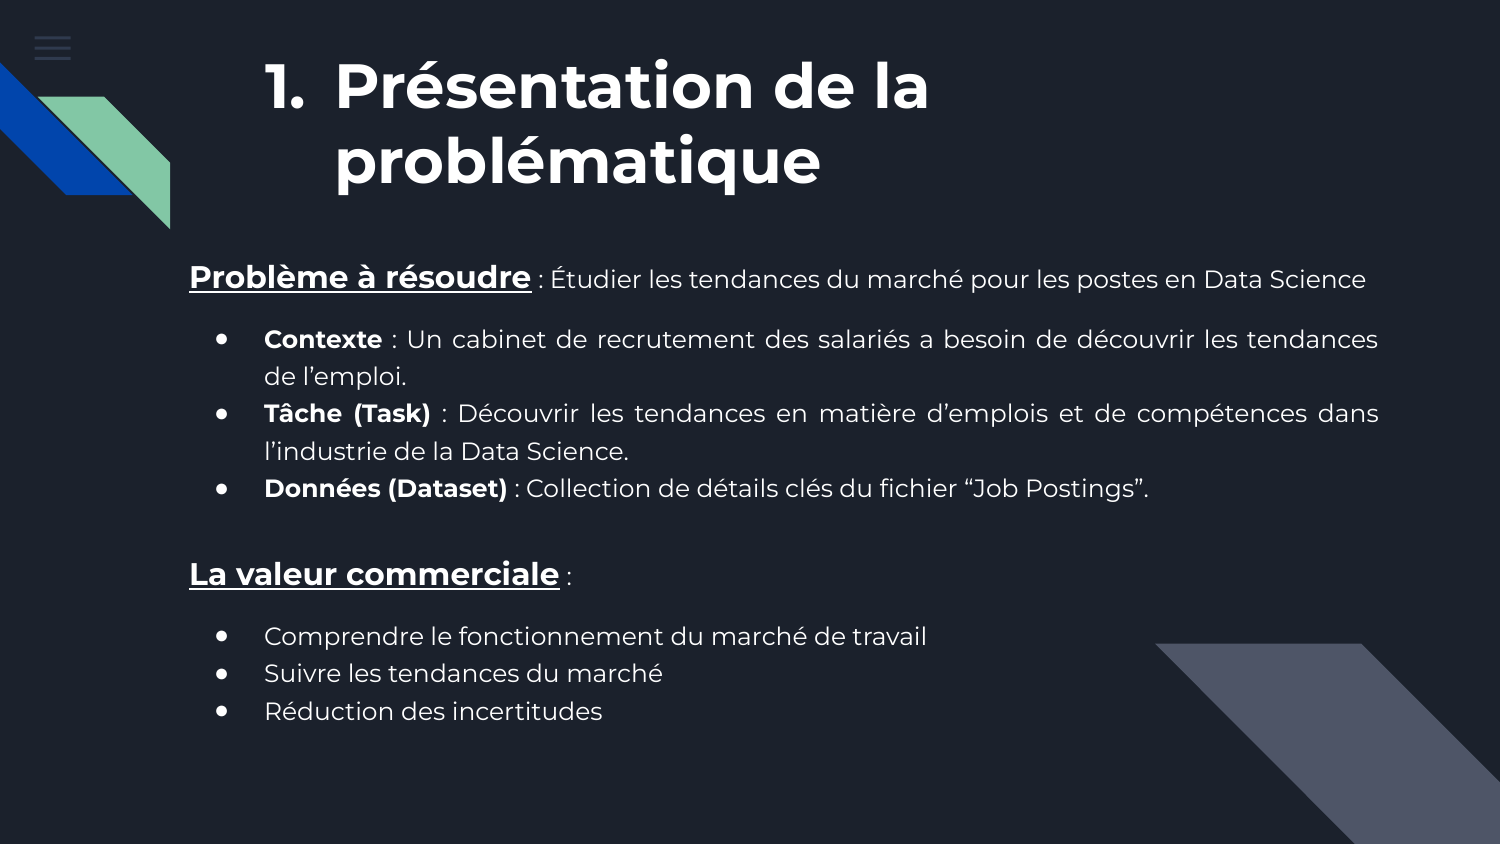

# Présentation de la problématique
Problème à résoudre : Étudier les tendances du marché pour les postes en Data Science
Contexte : Un cabinet de recrutement des salariés a besoin de découvrir les tendances de l’emploi.
Tâche (Task) : Découvrir les tendances en matière d’emplois et de compétences dans l’industrie de la Data Science.
Données (Dataset) : Collection de détails clés du fichier “Job Postings”.
La valeur commerciale :
Comprendre le fonctionnement du marché de travail
Suivre les tendances du marché
Réduction des incertitudes